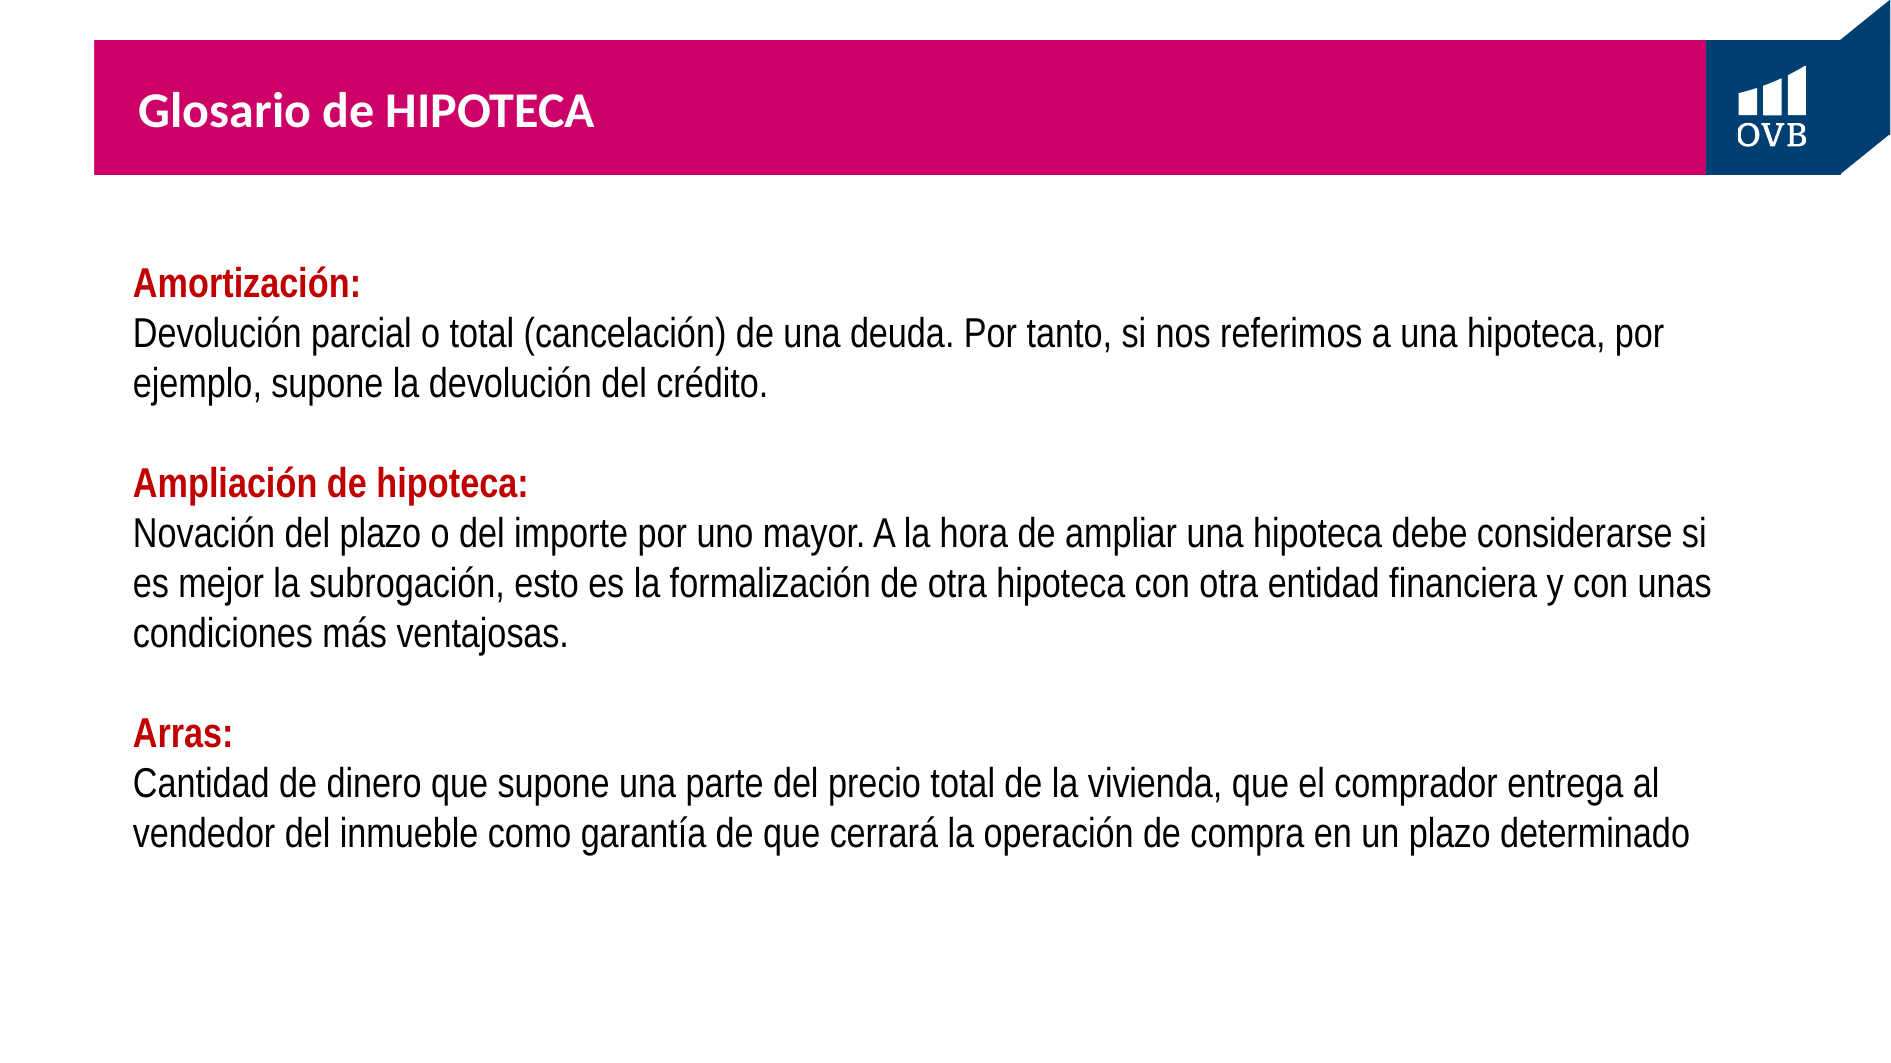

# Glosario de HIPOTECA
Amortización:
Devolución parcial o total (cancelación) de una deuda. Por tanto, si nos referimos a una hipoteca, por ejemplo, supone la devolución del crédito.

Ampliación de hipoteca:
Novación del plazo o del importe por uno mayor. A la hora de ampliar una hipoteca debe considerarse si es mejor la subrogación, esto es la formalización de otra hipoteca con otra entidad financiera y con unas condiciones más ventajosas.

Arras:
Cantidad de dinero que supone una parte del precio total de la vivienda, que el comprador entrega al vendedor del inmueble como garantía de que cerrará la operación de compra en un plazo determinado